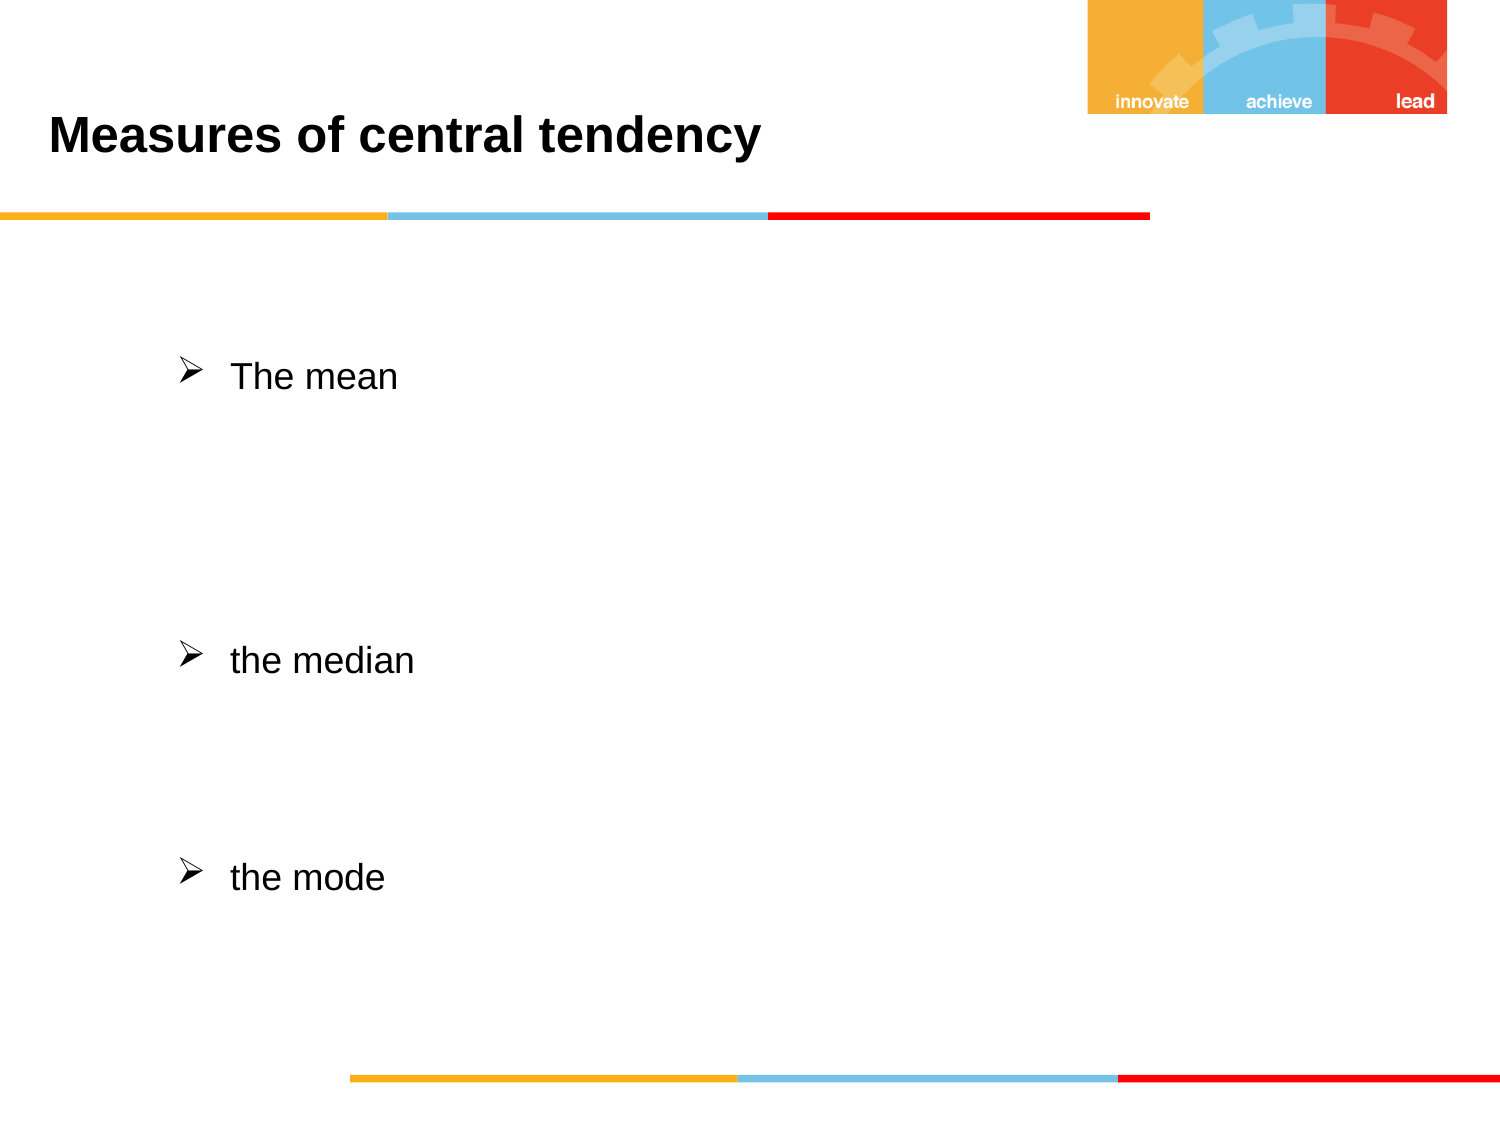

Measures of central tendency

The mean

the median

the mode